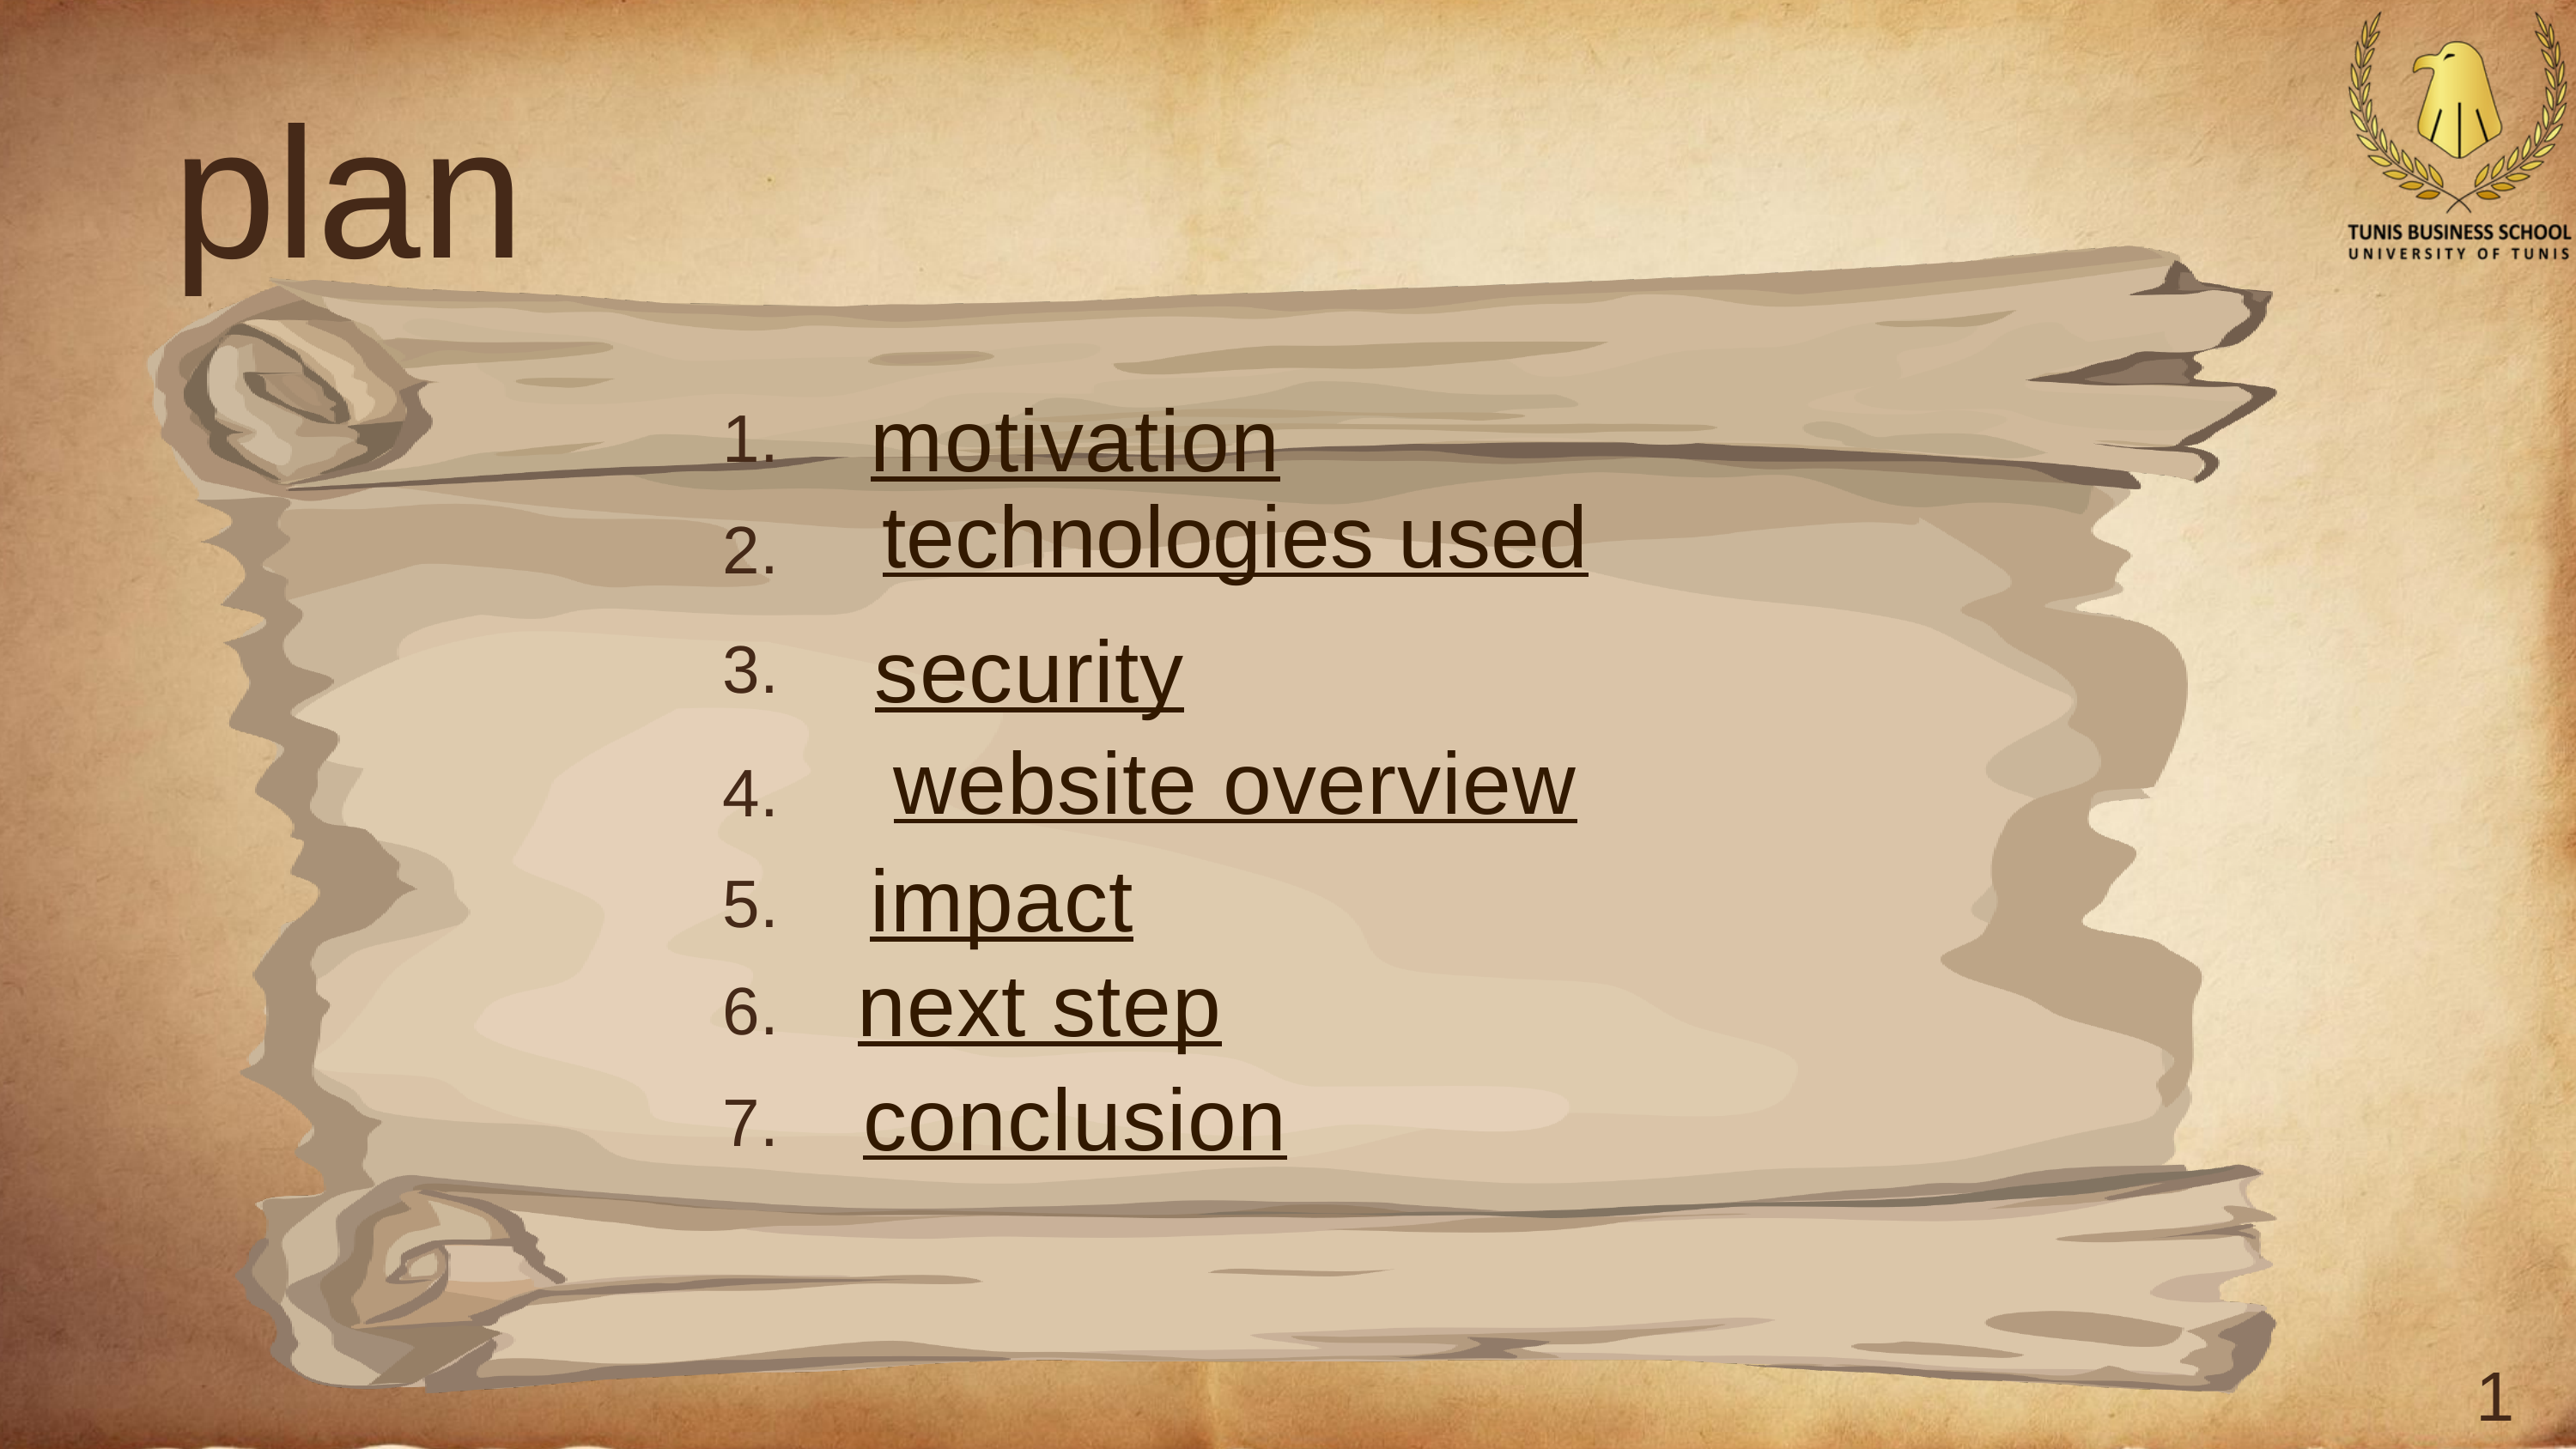

plan
motivation
1.
technologies used
2.
security
3.
website overview
4.

impact
5.
next step
6.

conclusion
7.

1